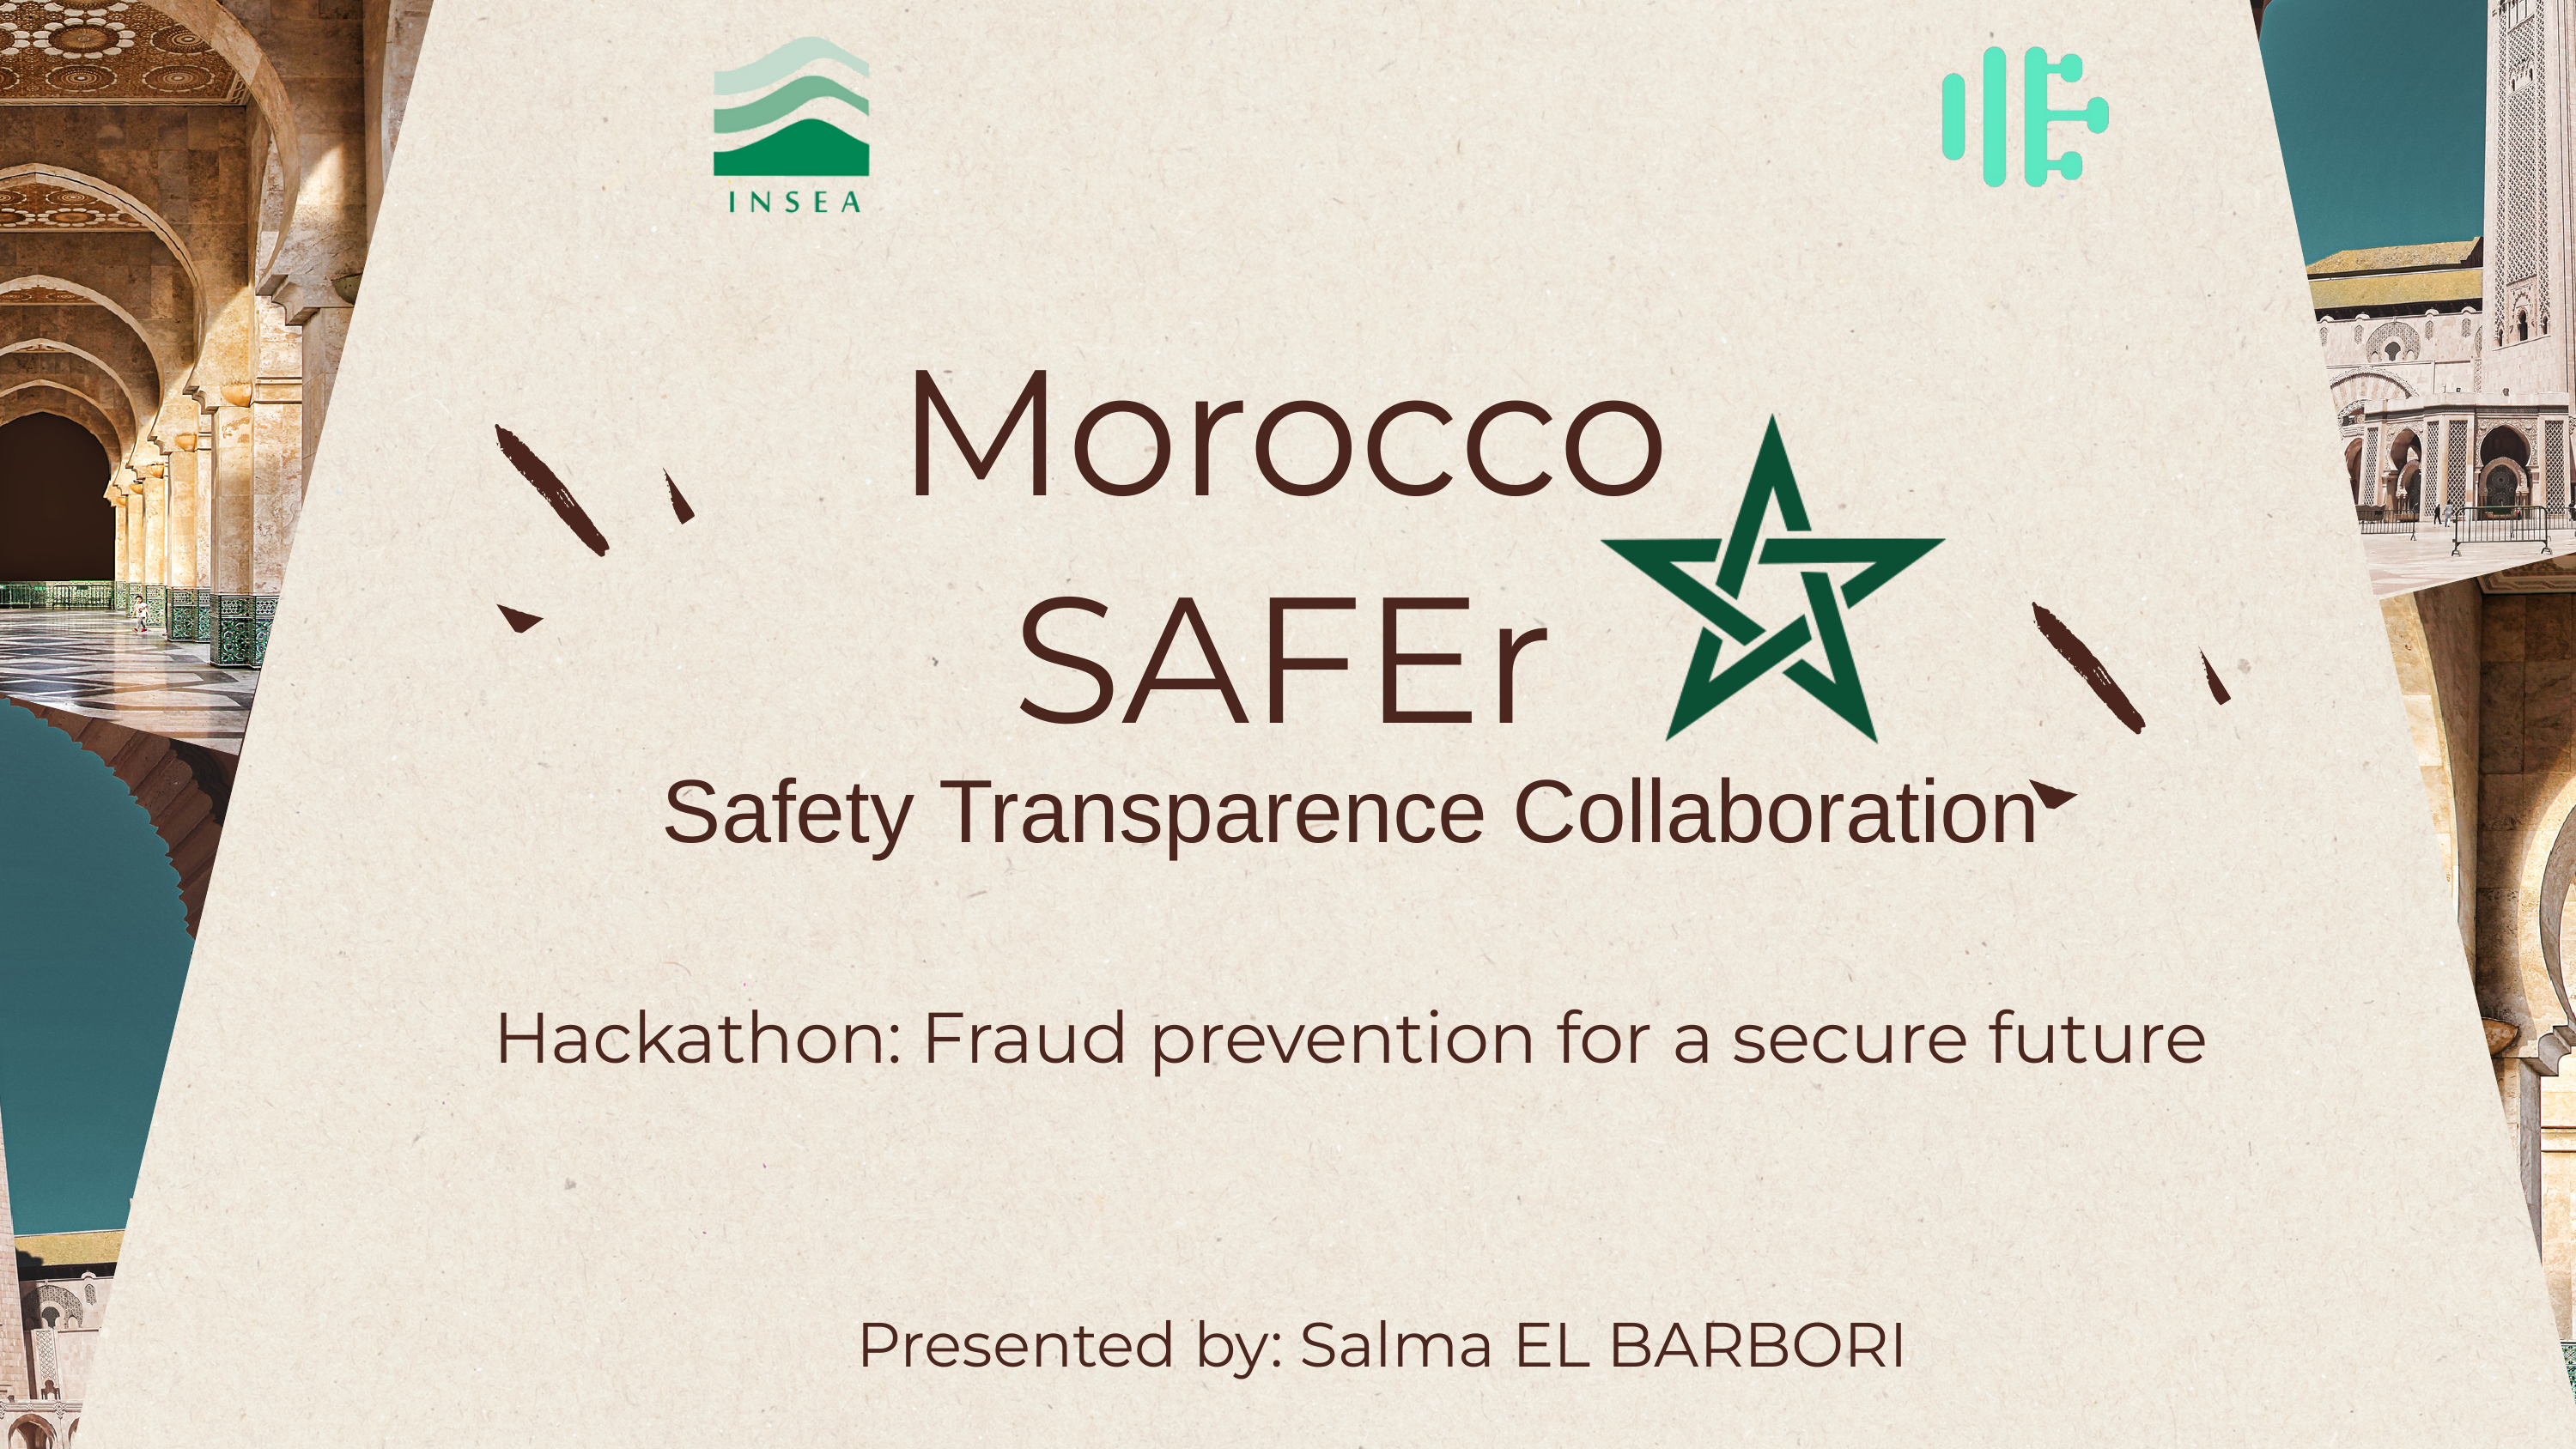

Morocco
SAFEr

Safety Transparence Collaboration
Hackathon: Fraud prevention for a secure future
Presented by: Salma EL BARBORI